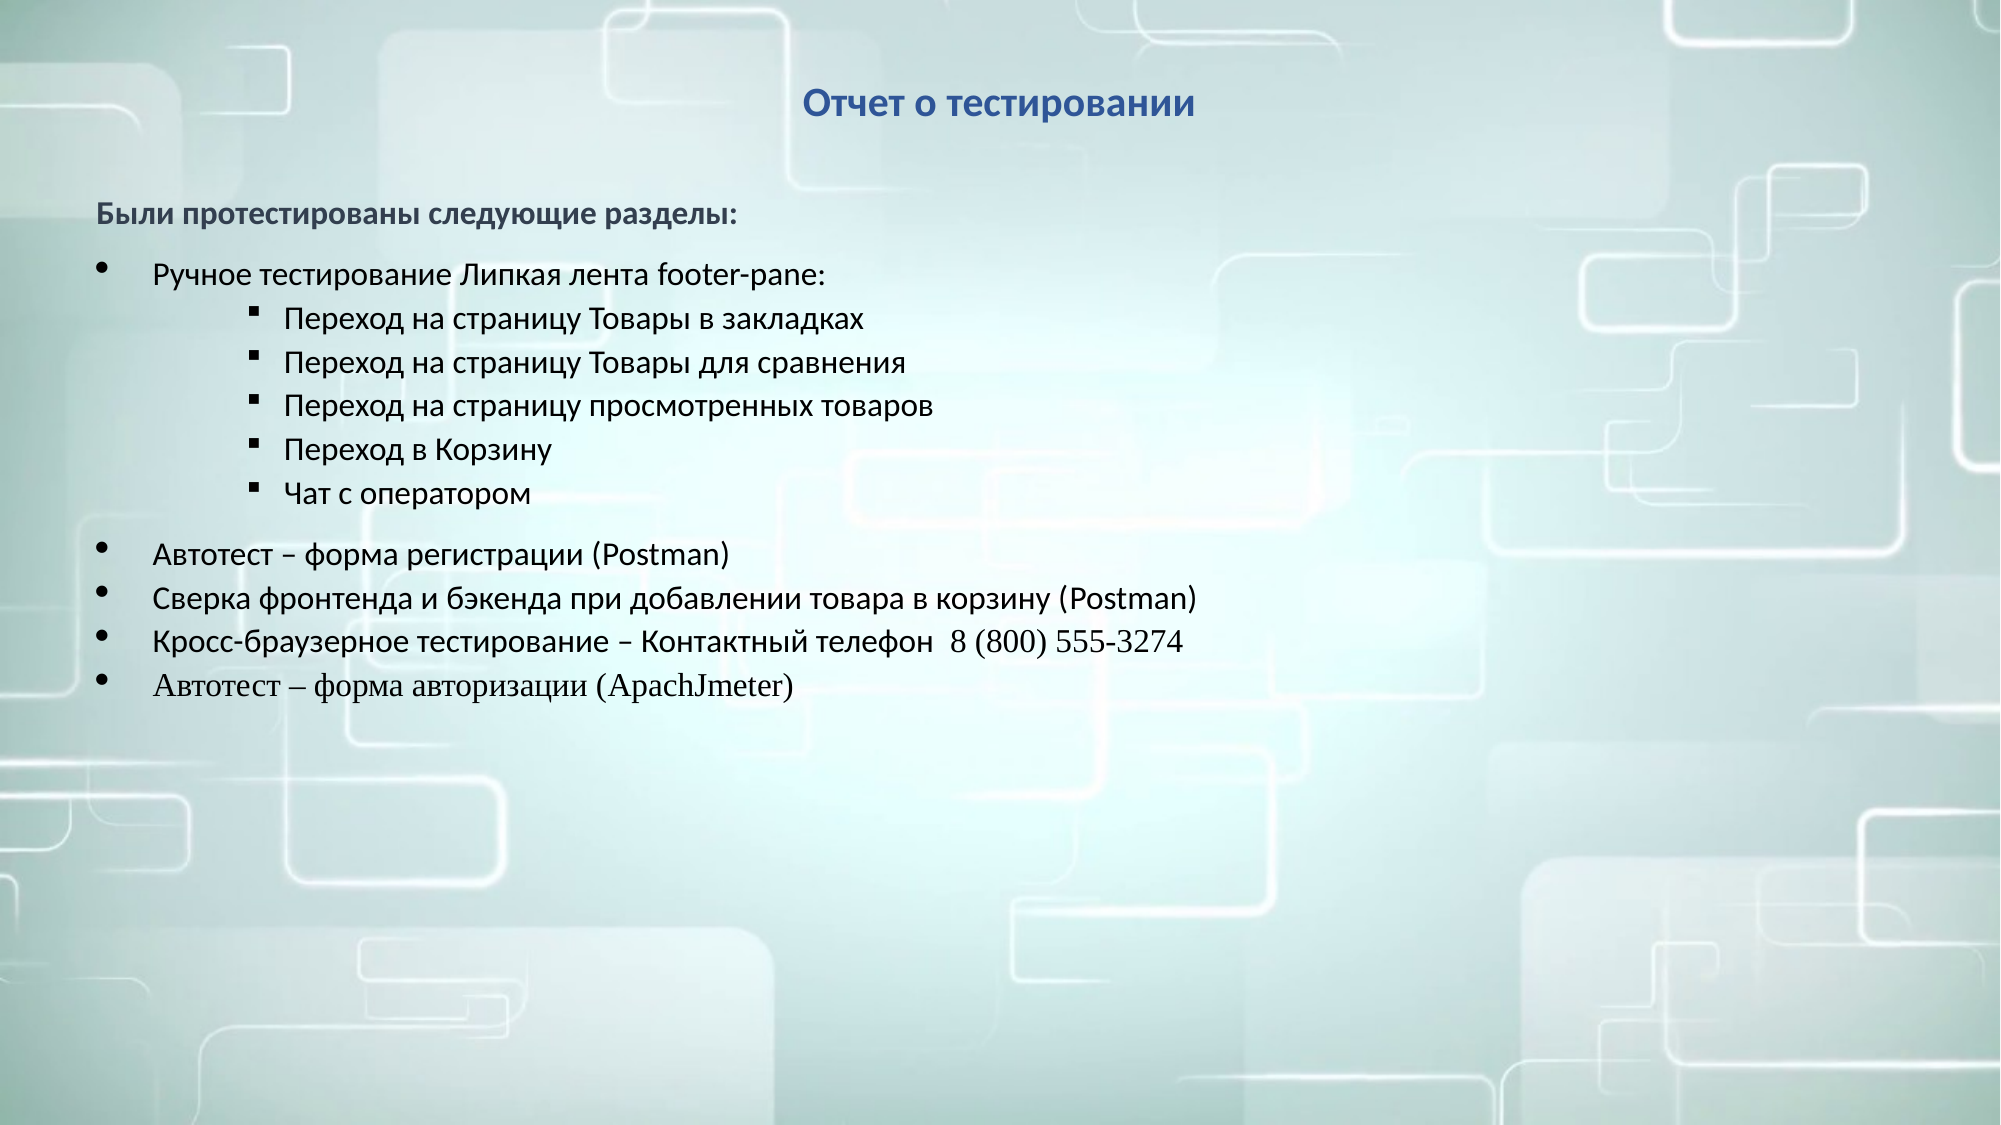

Отчет о тестировании

Были протестированы следующие разделы:
Ручное тестирование Липкая лента footer-pane:
Переход на страницу Товары в закладках
Переход на страницу Товары для сравнения
Переход на страницу просмотренных товаров
Переход в Корзину
Чат с оператором
Автотест – форма регистрации (Postman)
Сверка фронтенда и бэкенда при добавлении товара в корзину (Postman)
Кросс-браузерное тестирование – Контактный телефон  8 (800) 555-3274
Автотест – форма авторизации (ApachJmeter)